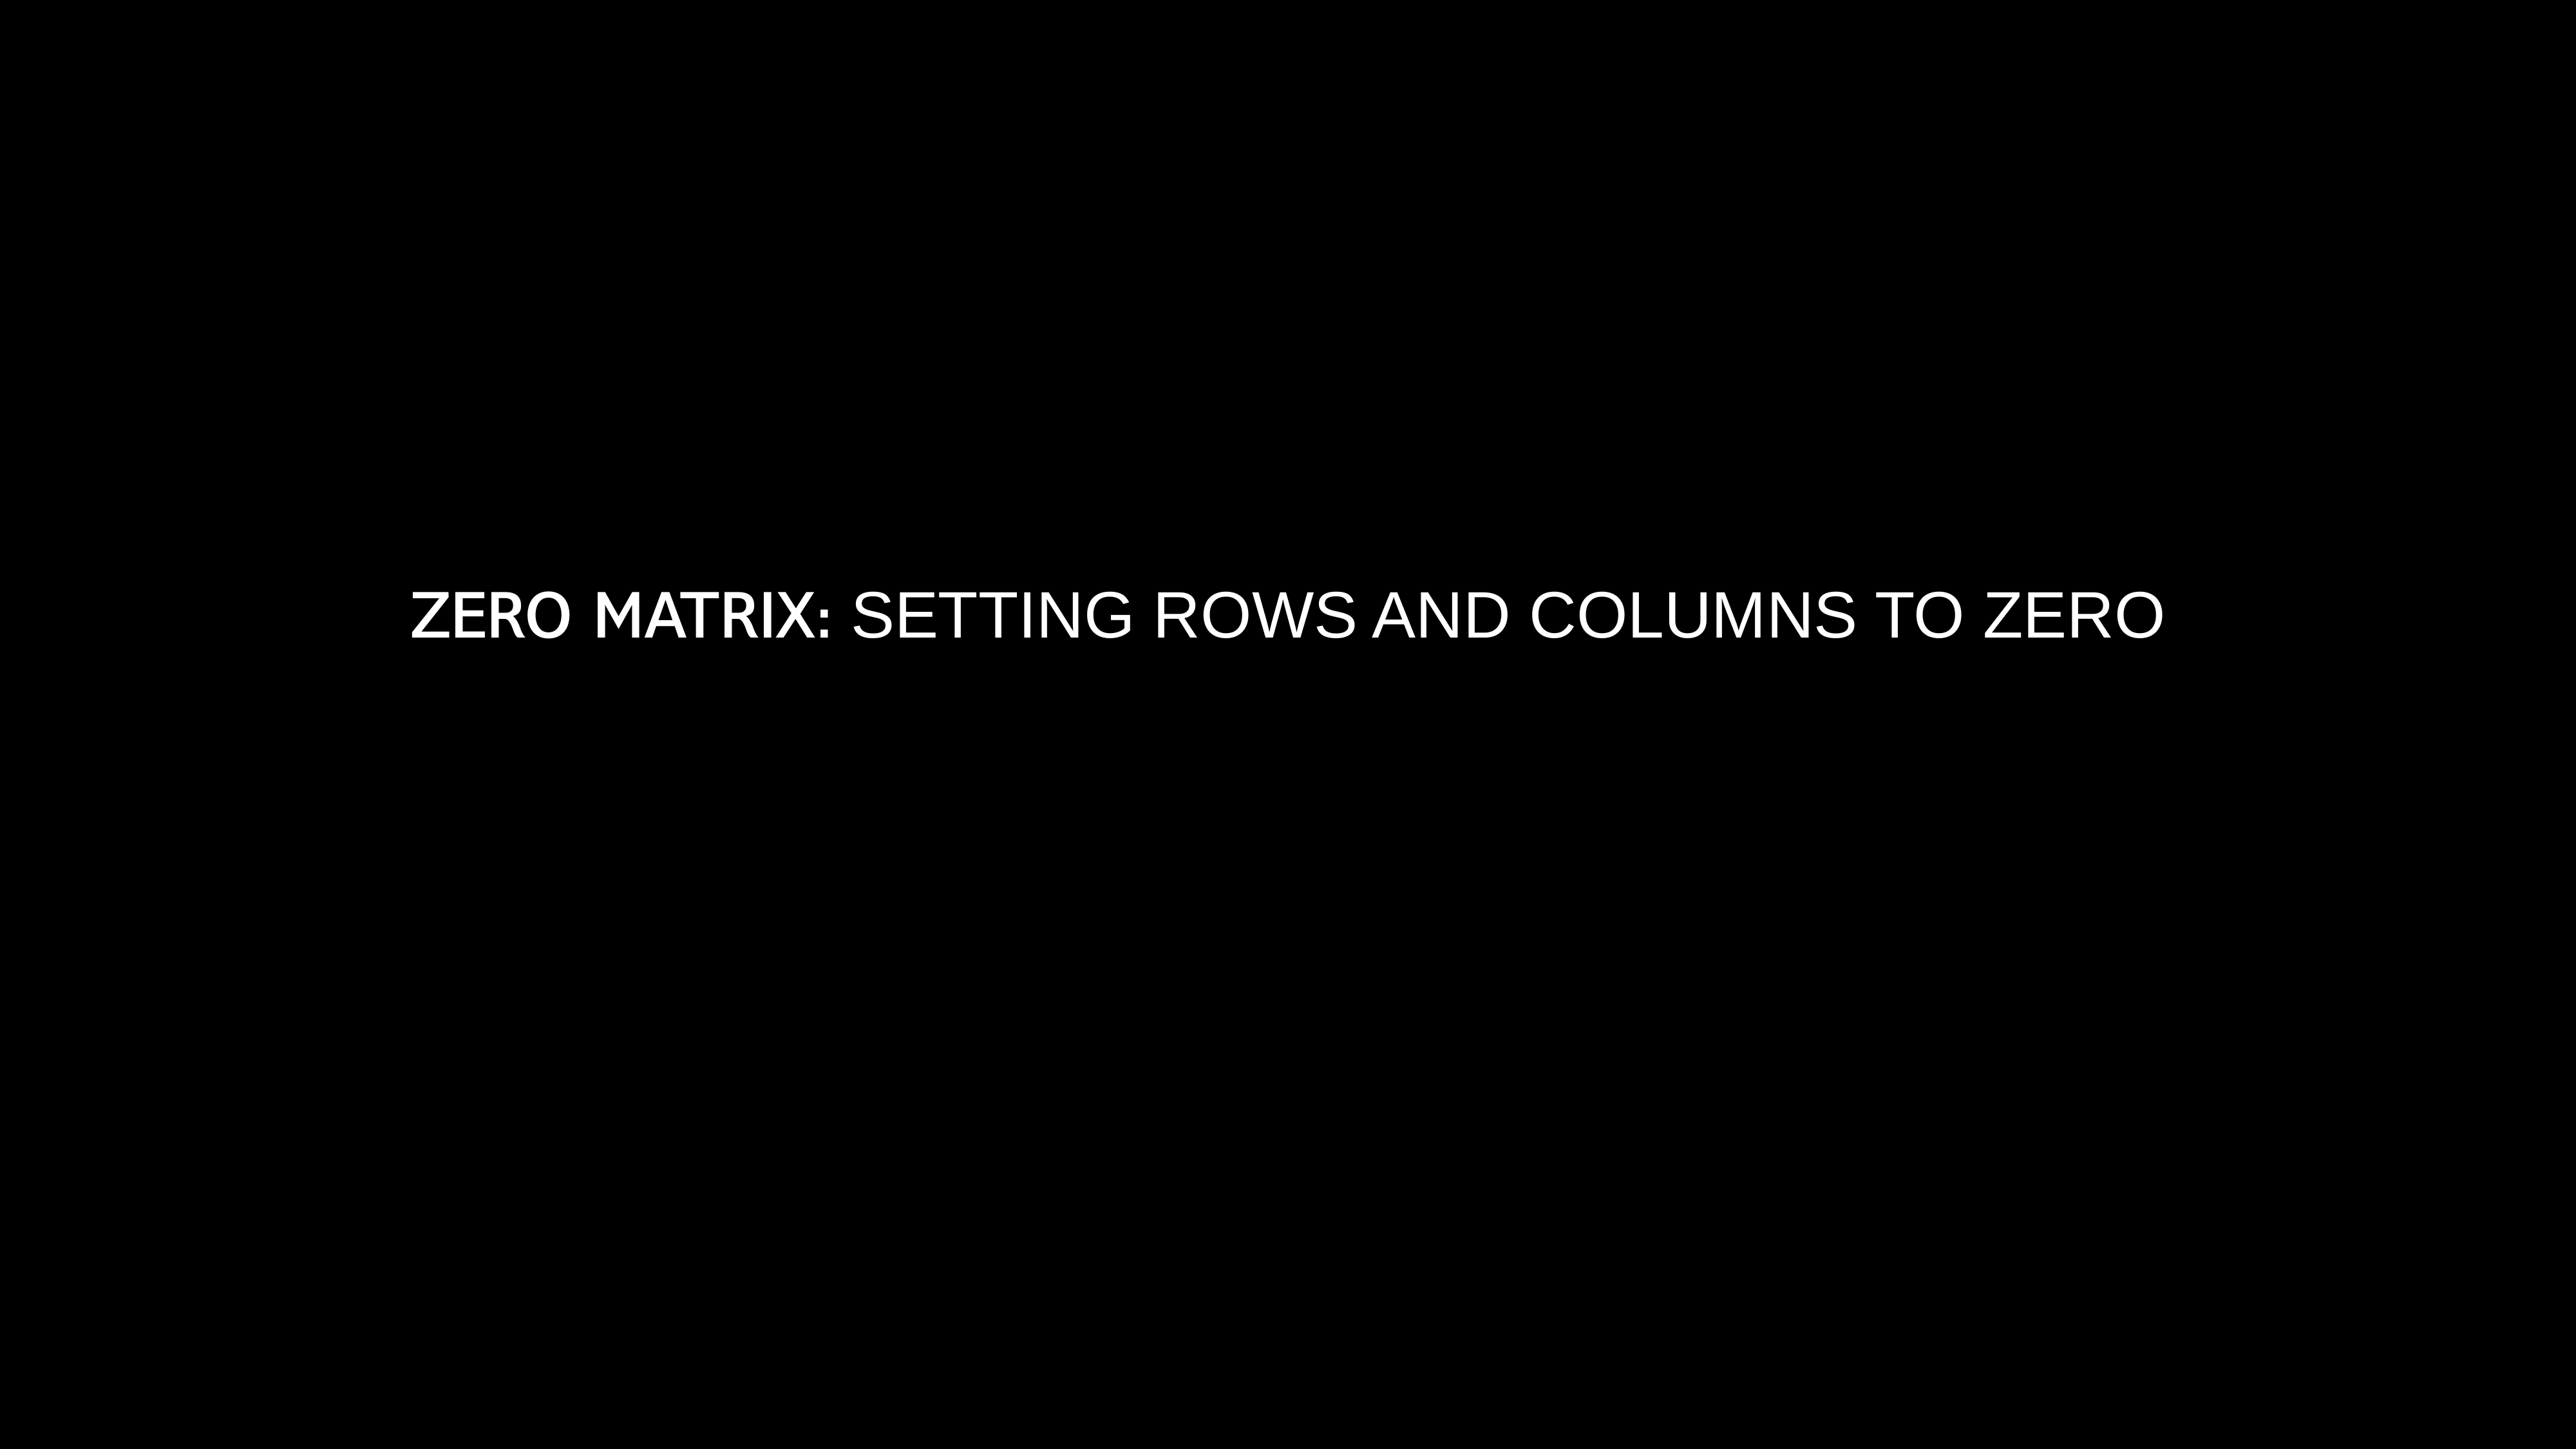

# Zero Matrix: Setting Rows and Columns to Zero